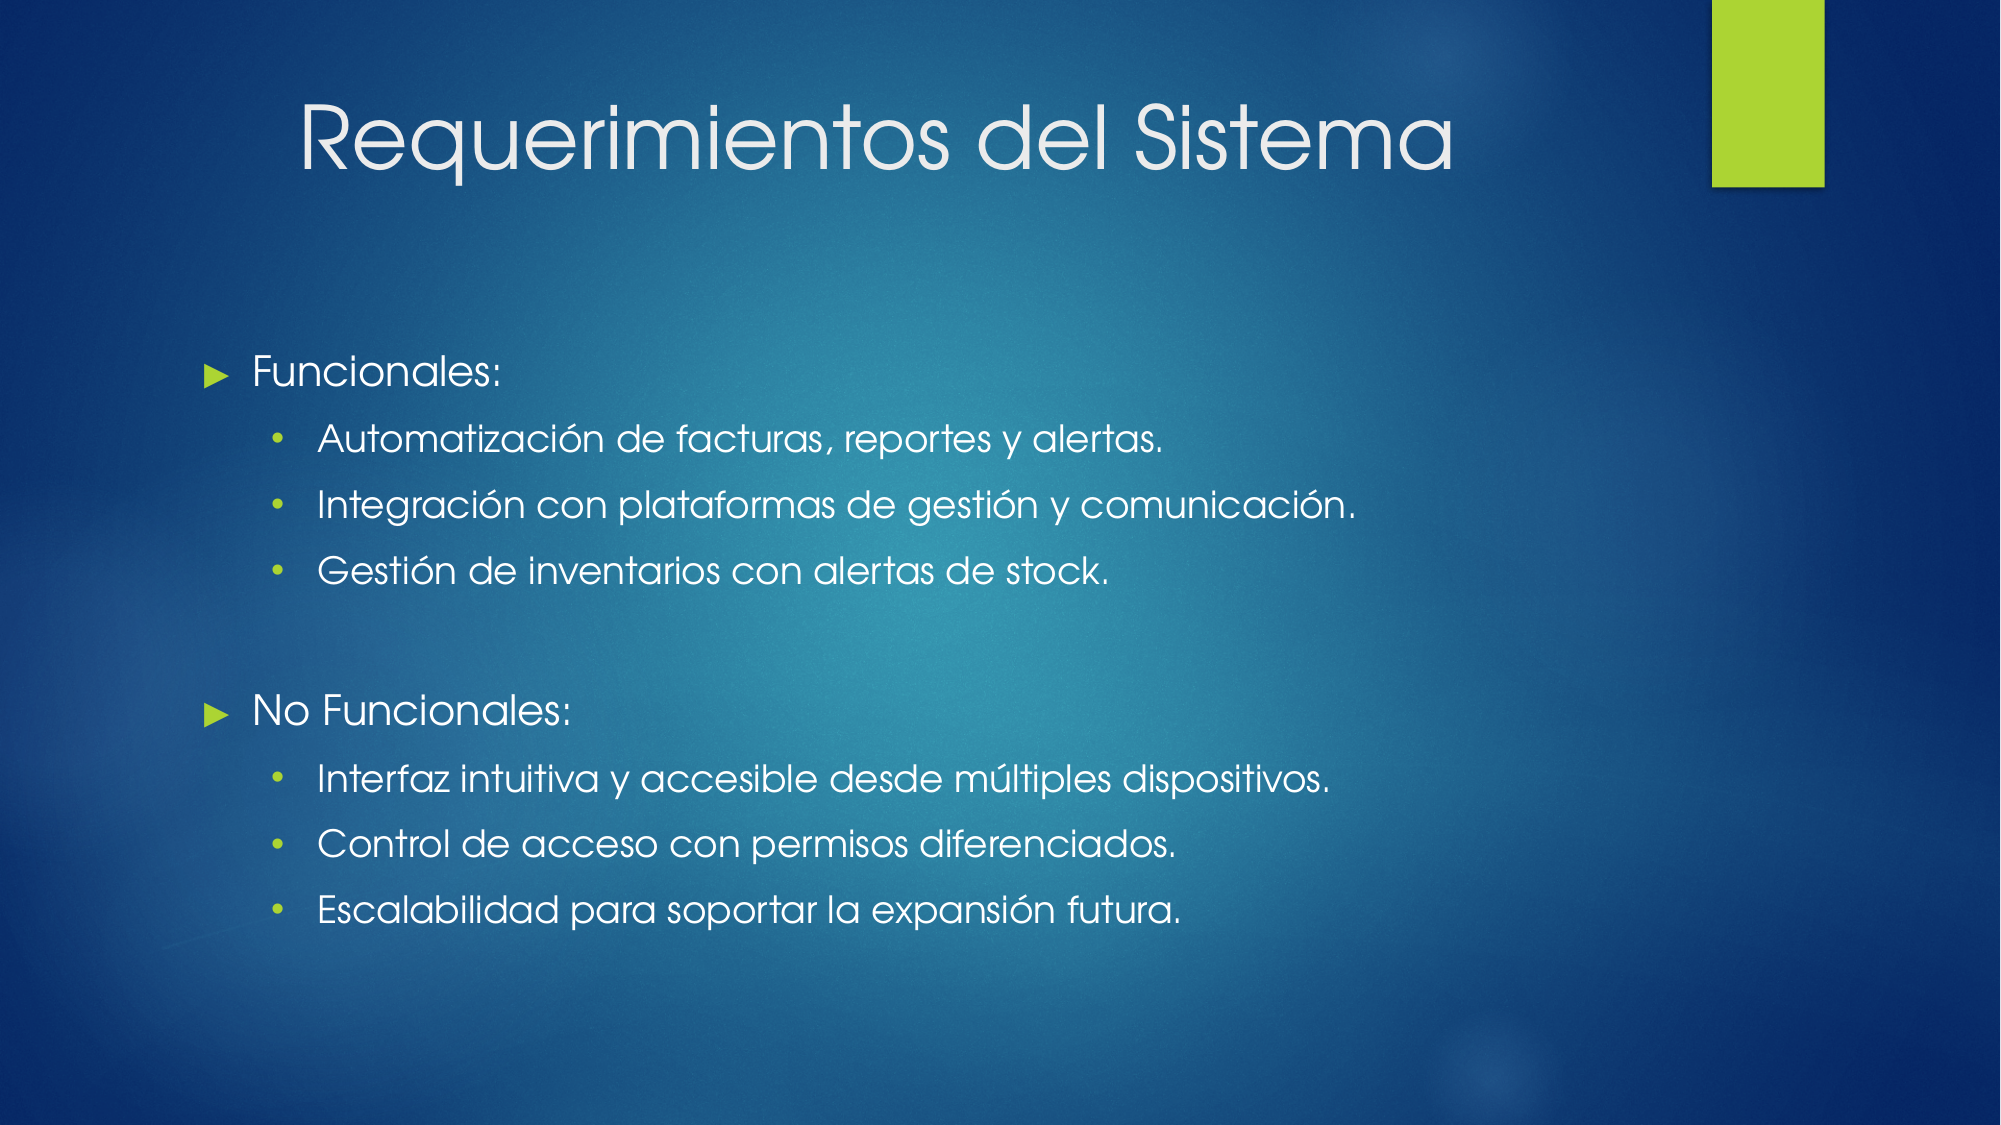

# Requerimientos del Sistema
Funcionales:
Automatización de facturas, reportes y alertas.
Integración con plataformas de gestión y comunicación.
Gestión de inventarios con alertas de stock.

No Funcionales:
Interfaz intuitiva y accesible desde múltiples dispositivos.
Control de acceso con permisos diferenciados.
Escalabilidad para soportar la expansión futura.